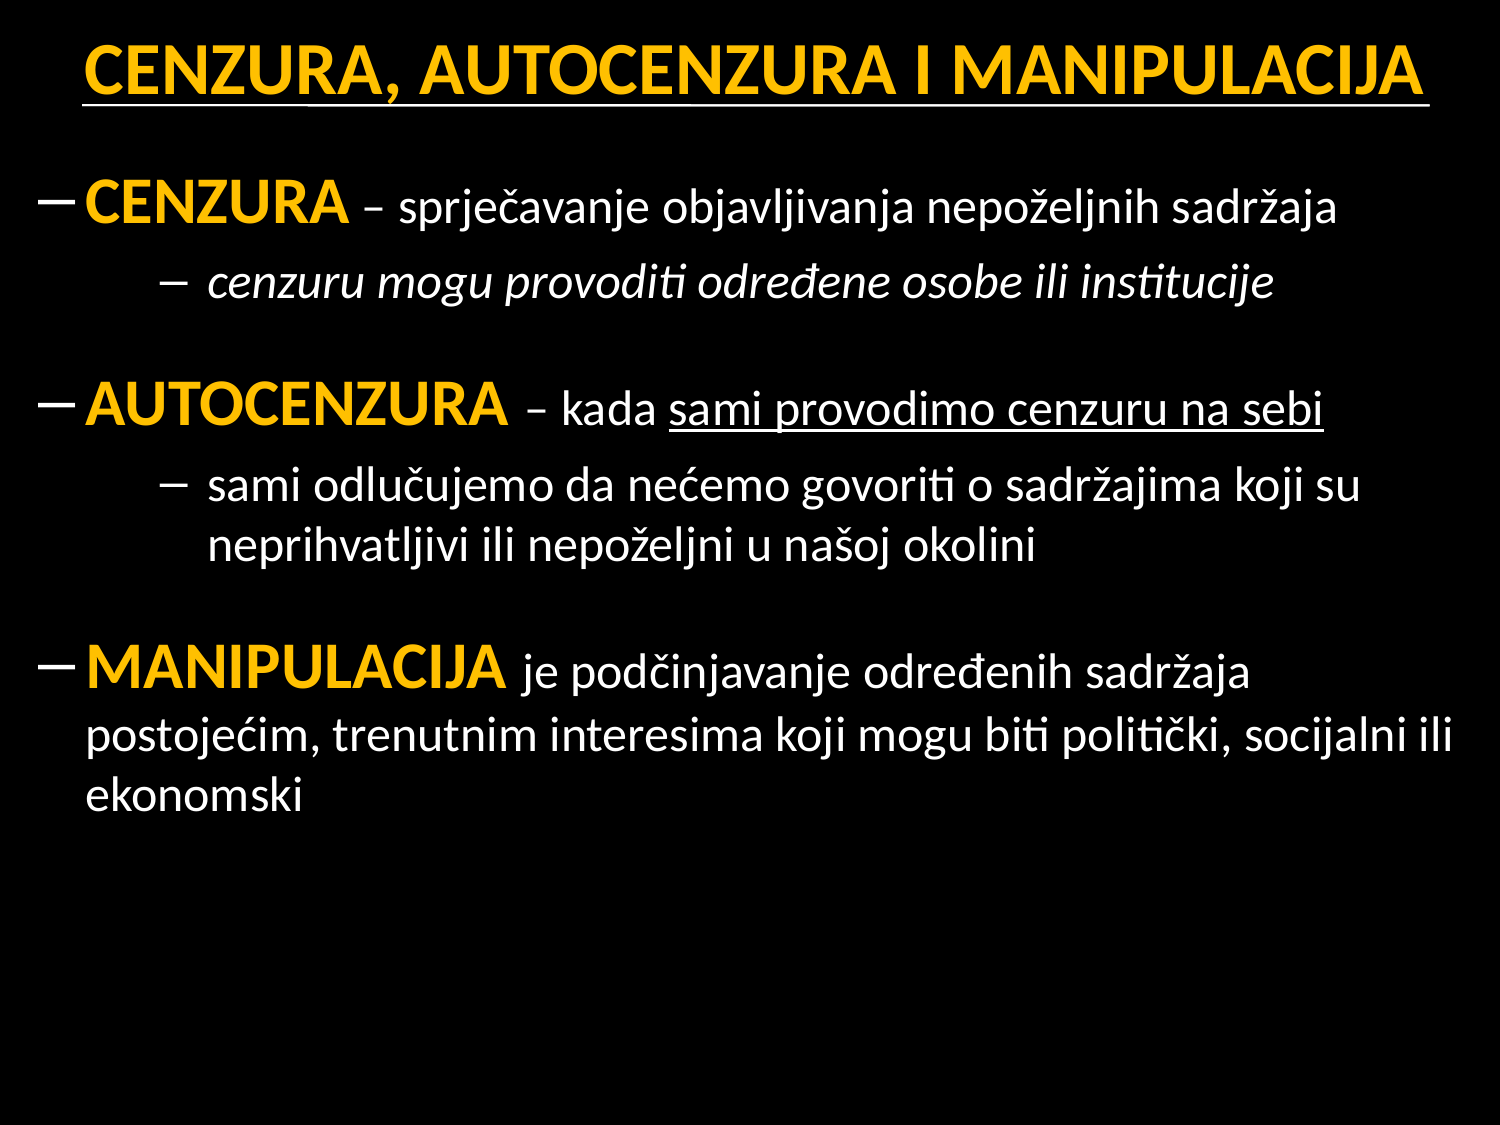

# CENZURA, AUTOCENZURA I MANIPULACIJA
CENZURA – sprječavanje objavljivanja nepoželjnih sadržaja
cenzuru mogu provoditi određene osobe ili institucije
AUTOCENZURA – kada sami provodimo cenzuru na sebi
sami odlučujemo da nećemo govoriti o sadržajima koji su neprihvatljivi ili nepoželjni u našoj okolini
MANIPULACIJA je podčinjavanje određenih sadržaja postojećim, trenutnim interesima koji mogu biti politički, socijalni ili ekonomski